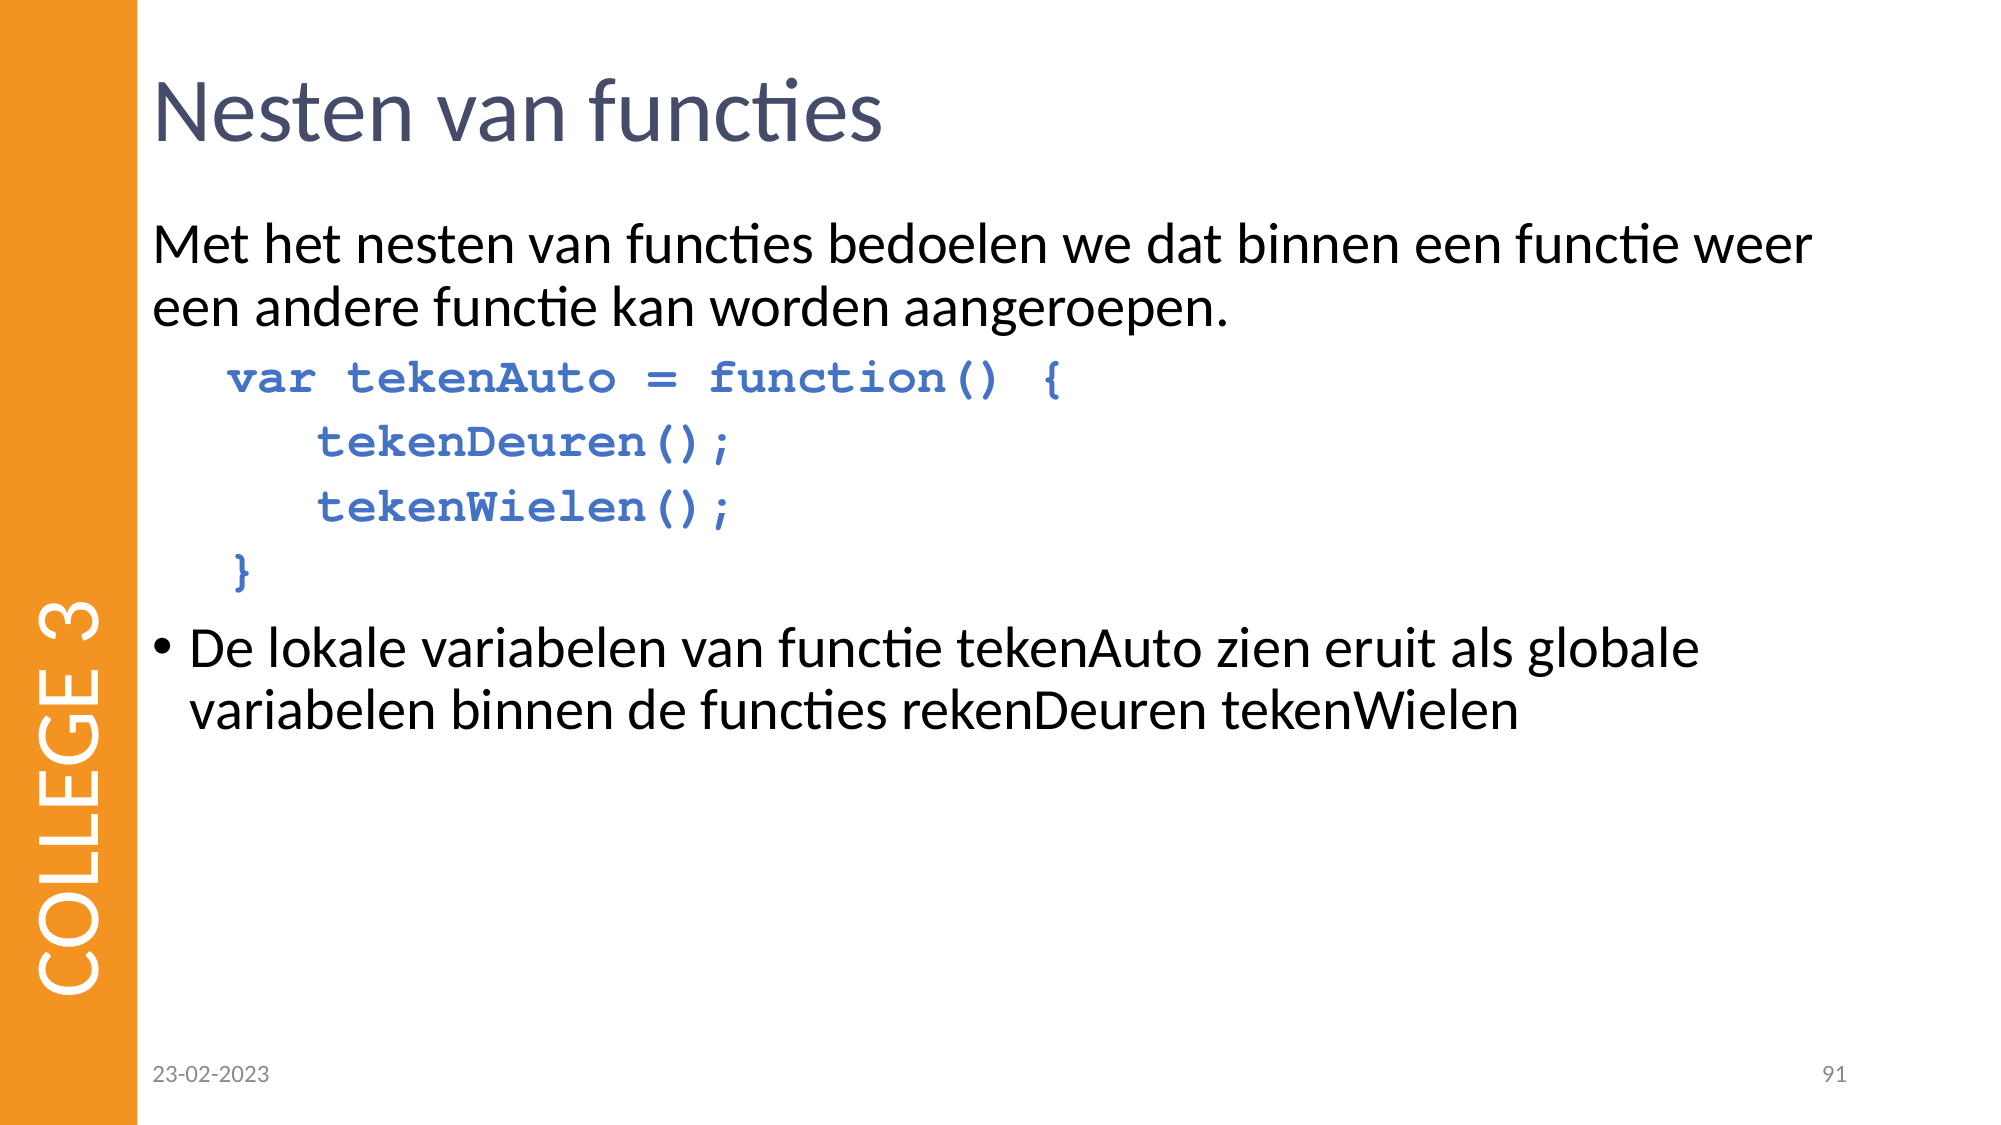

# Nesten van functies
Met het nesten van functies bedoelen we dat binnen een functie weer een andere functie kan worden aangeroepen.
var tekenAuto = function() {
   tekenDeuren();
   tekenWielen();
}
De lokale variabelen van functie tekenAuto zien eruit als globale variabelen binnen de functies rekenDeuren tekenWielen
COLLEGE 3
23-02-2023

91